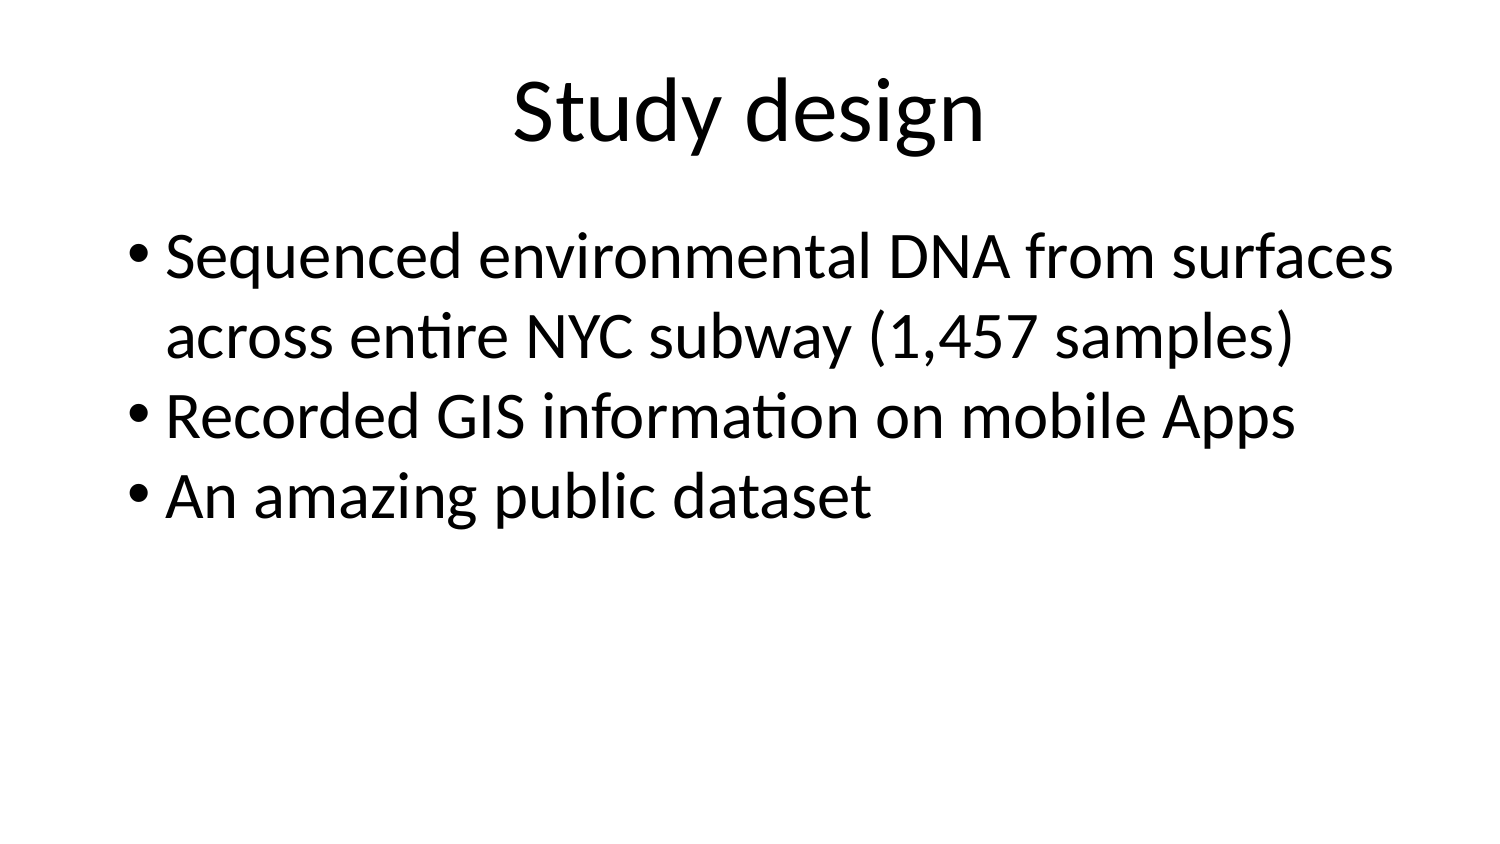

# Study design
Sequenced environmental DNA from surfaces across entire NYC subway (1,457 samples)
Recorded GIS information on mobile Apps
An amazing public dataset